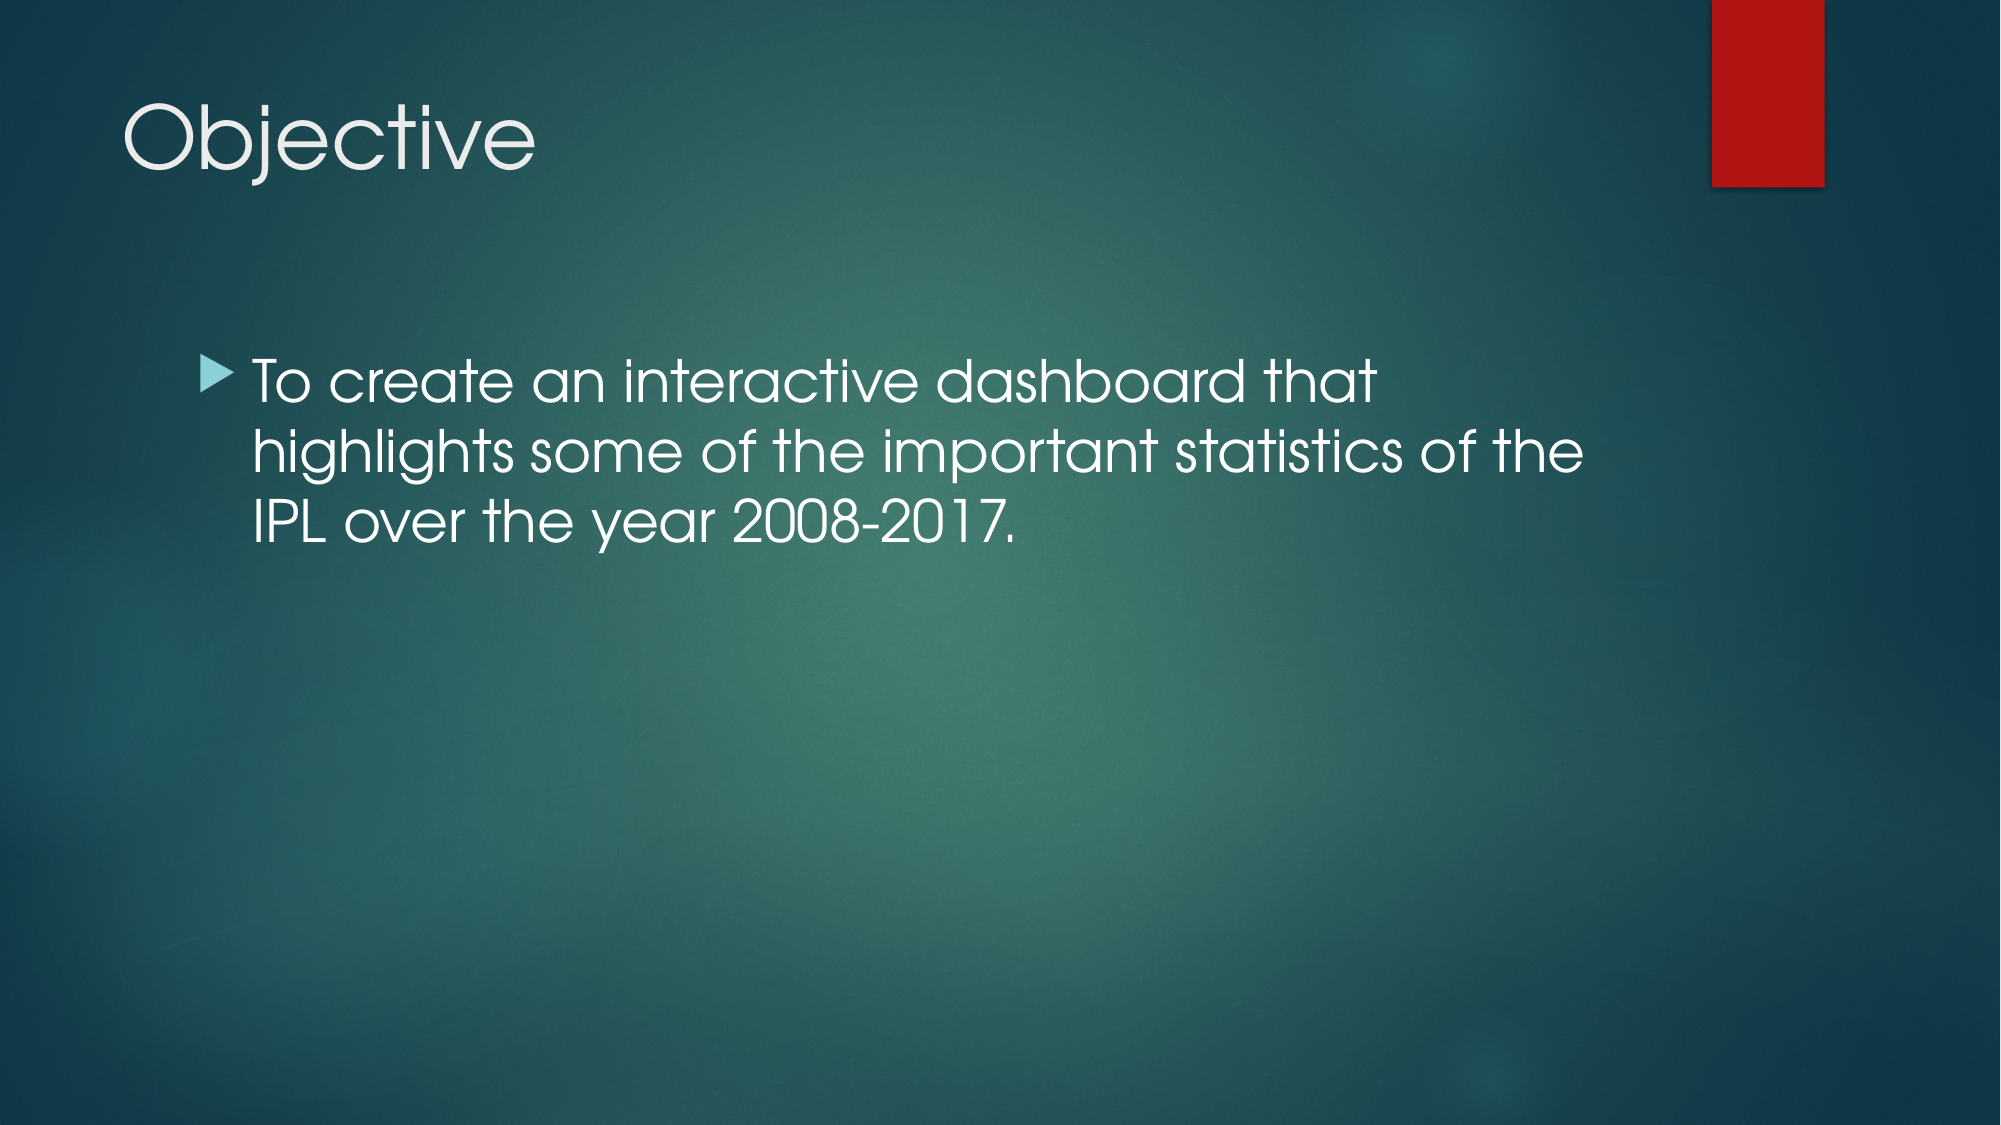

# Objective
To create an interactive dashboard that highlights some of the important statistics of the IPL over the year 2008-2017.